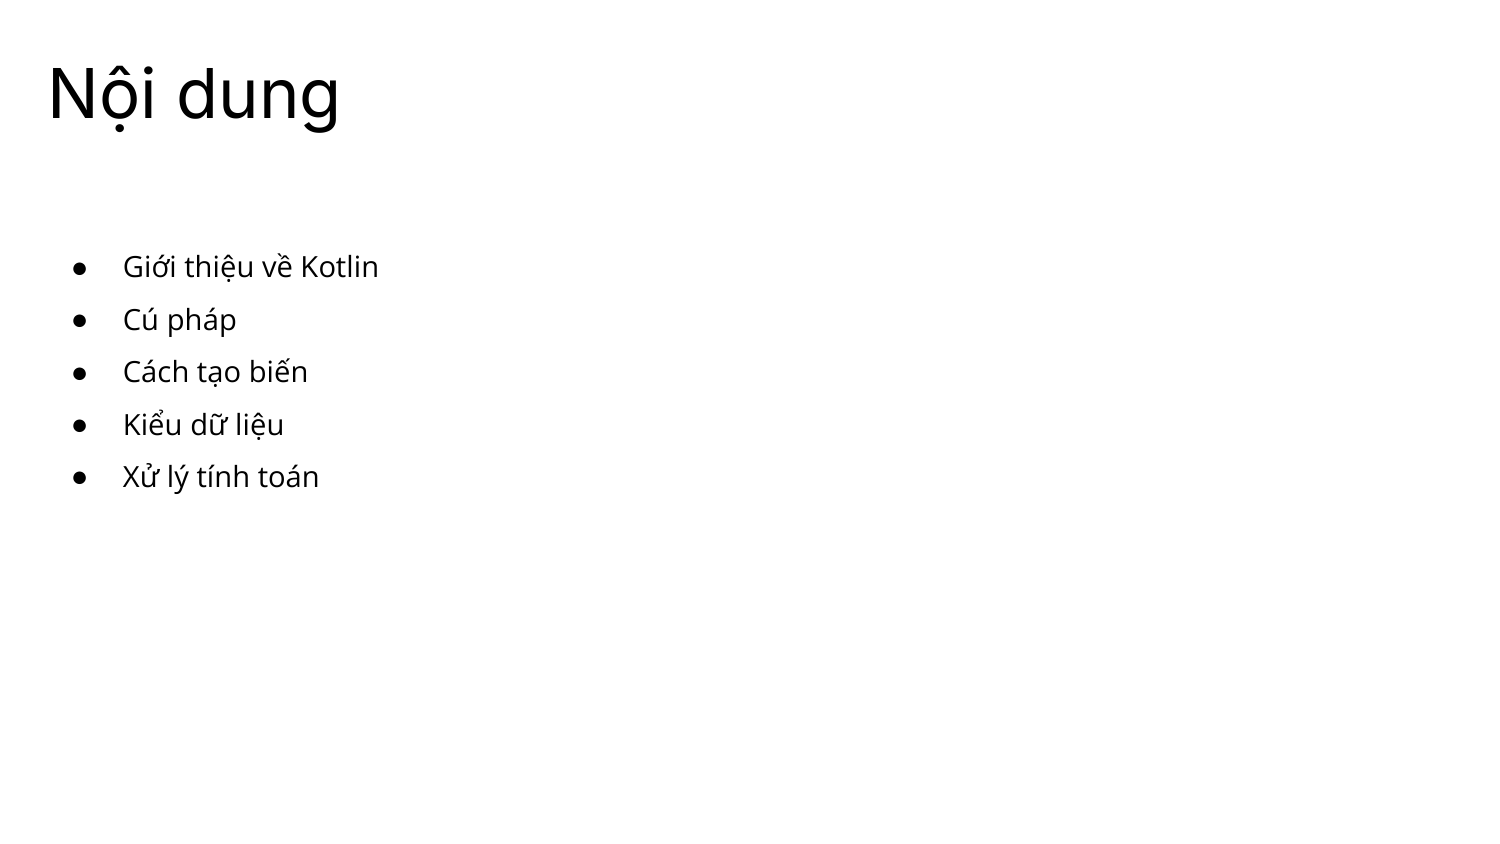

# Nội dung
Giới thiệu về Kotlin
Cú pháp
Cách tạo biến
Kiểu dữ liệu
Xử lý tính toán